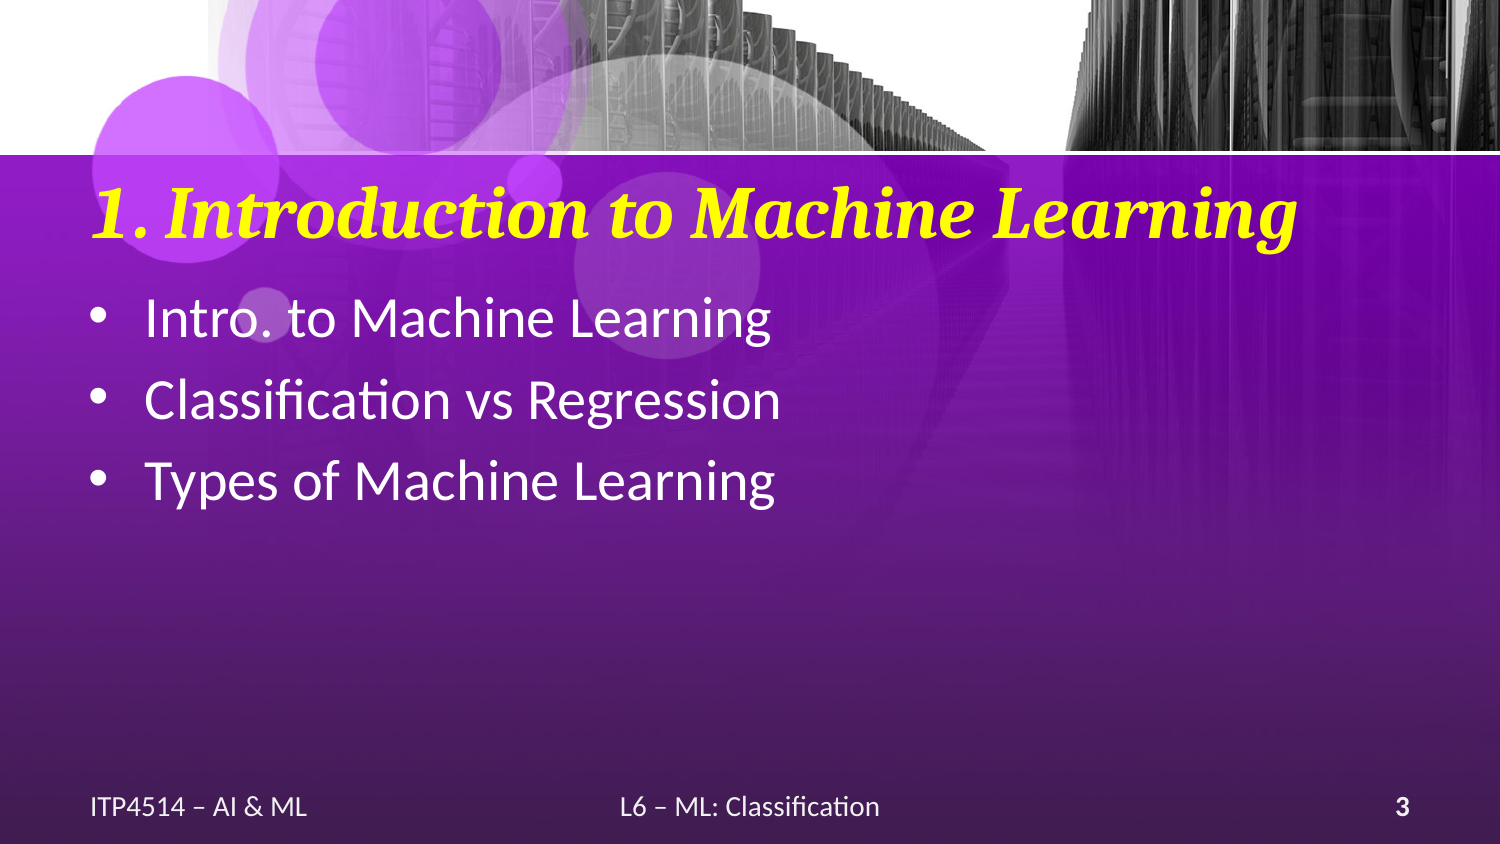

# 1. Introduction to Machine Learning
Intro. to Machine Learning
Classification vs Regression
Types of Machine Learning
ITP4514 – AI & ML
L6 – ML: Classification
3